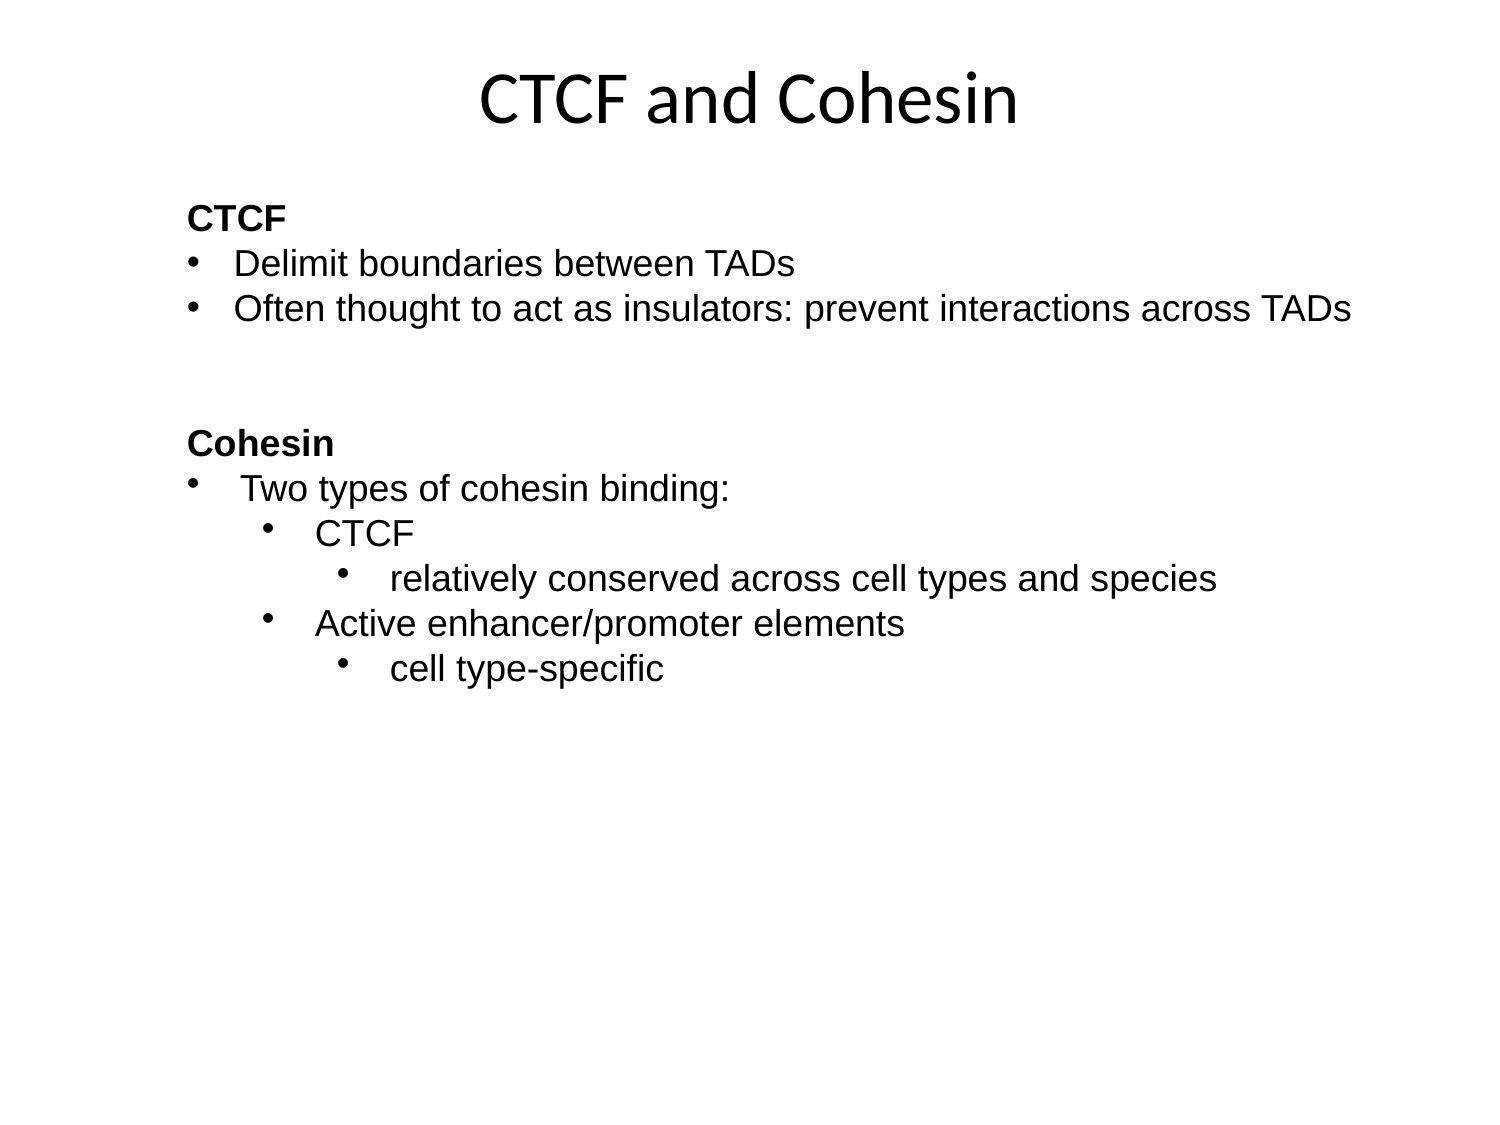

CTCF and Cohesin
CTCF
Delimit boundaries between TADs
Often thought to act as insulators: prevent interactions across TADs

Cohesin
Two types of cohesin binding:
CTCF
relatively conserved across cell types and species
Active enhancer/promoter elements
cell type-specific